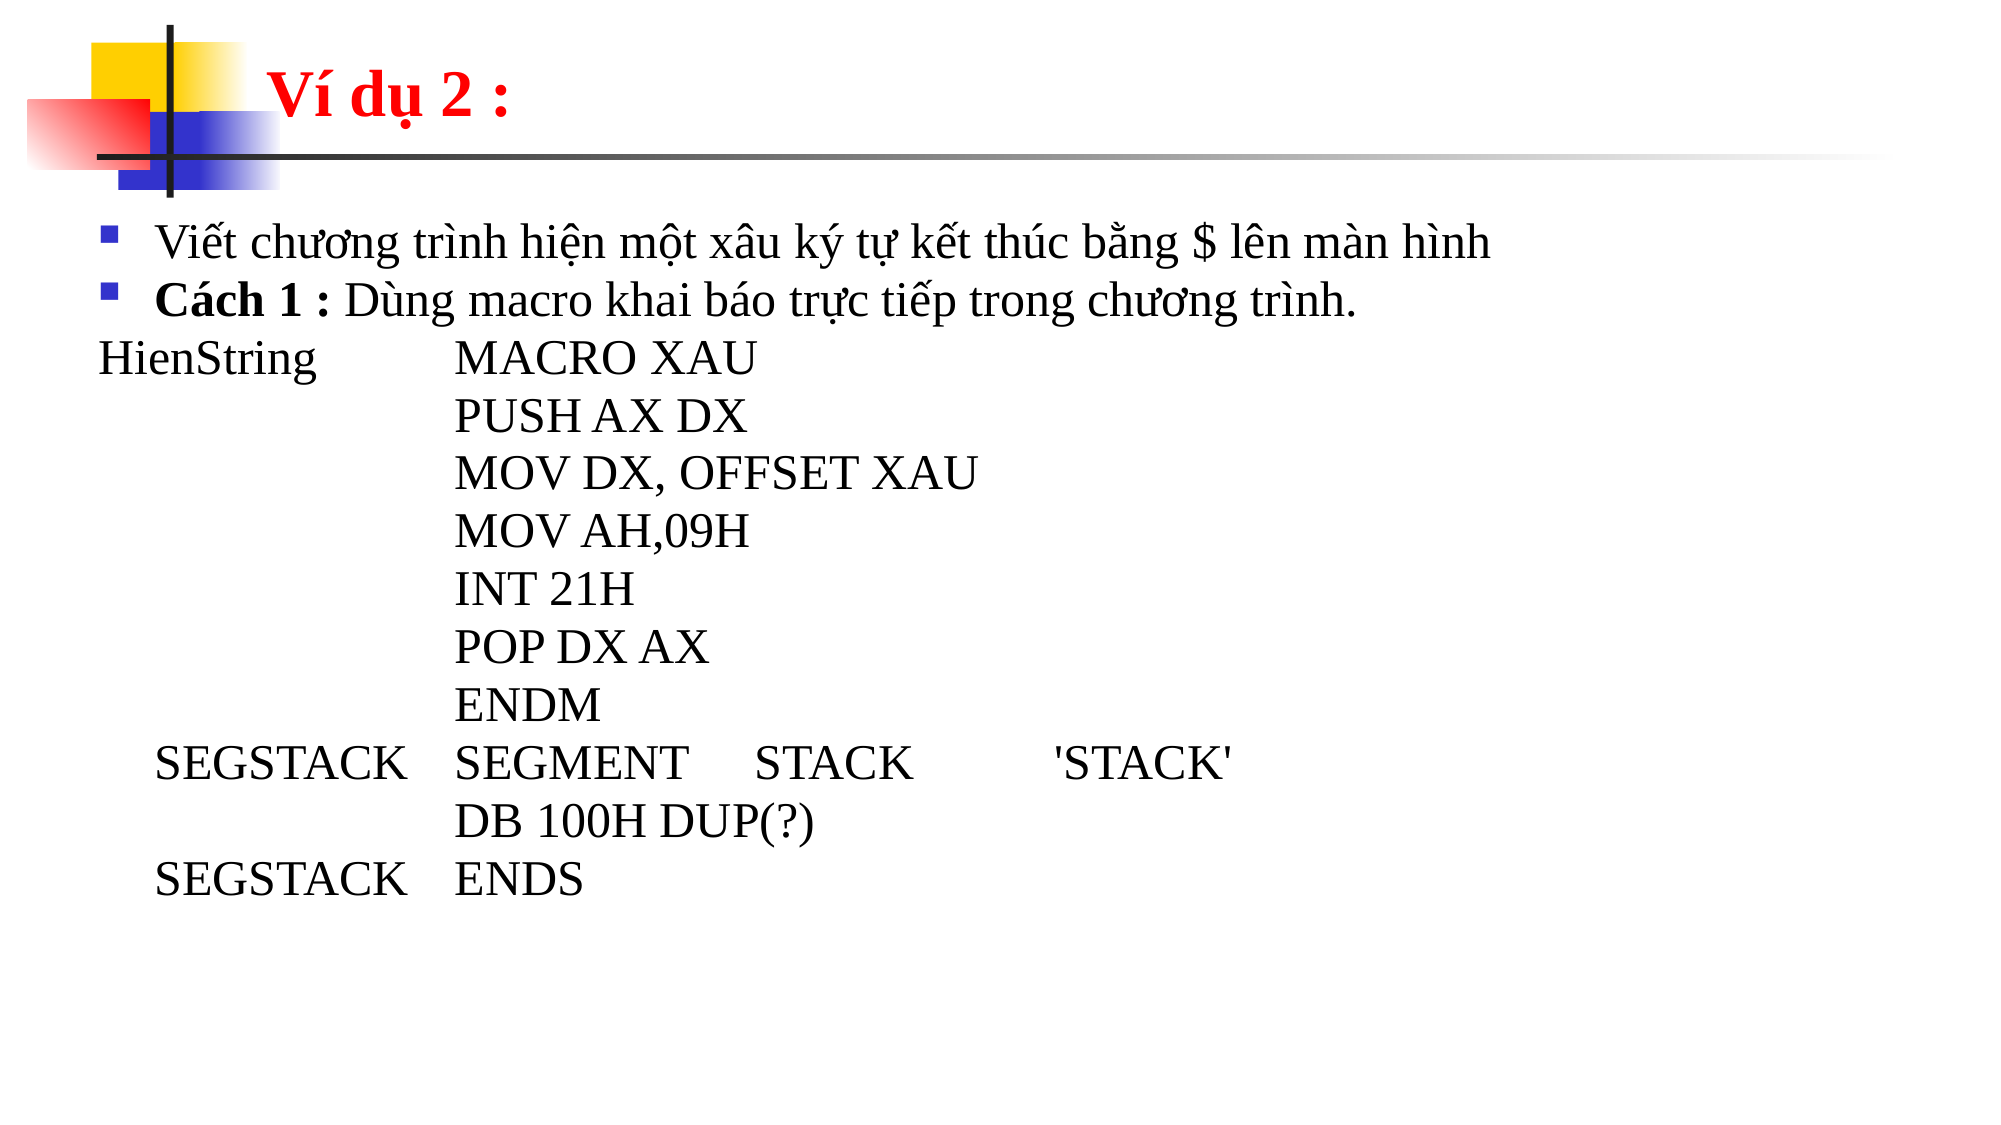

# Ví dụ 2 :
Viết chương trình hiện một xâu ký tự kết thúc bằng $ lên màn hình
Cách 1 : Dùng macro khai báo trực tiếp trong chương trình.
HienString	MACRO XAU
			PUSH AX DX
			MOV DX, OFFSET XAU
			MOV AH,09H
			INT 21H
			POP DX AX
			ENDM
	SEGSTACK	SEGMENT	STACK 	'STACK'
			DB 100H DUP(?)
	SEGSTACK	ENDS